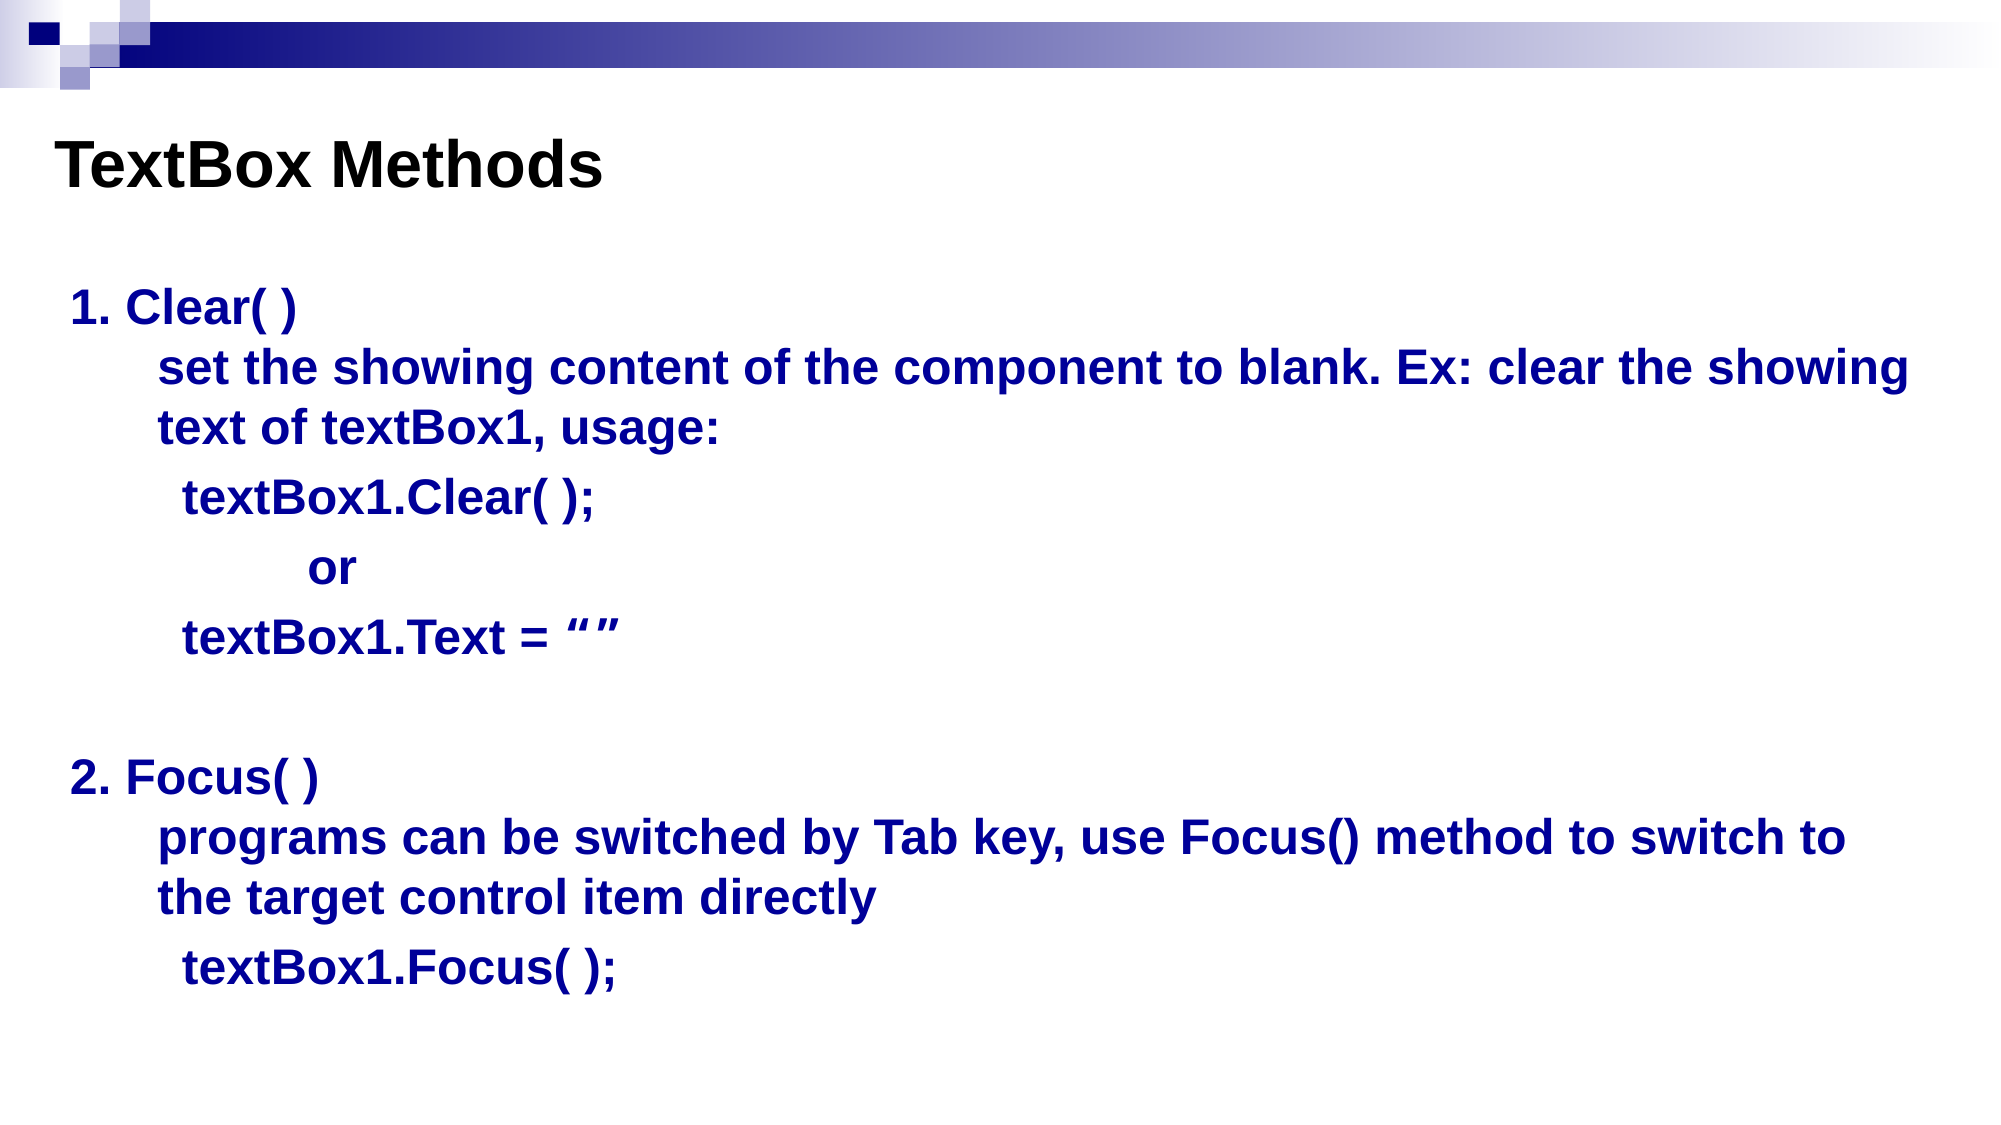

# TextBox Methods
1. Clear( )
set the showing content of the component to blank. Ex: clear the showing text of textBox1, usage:
        textBox1.Clear( );
		or
        textBox1.Text = “”

2. Focus( )
programs can be switched by Tab key, use Focus() method to switch to the target control item directly
        textBox1.Focus( );